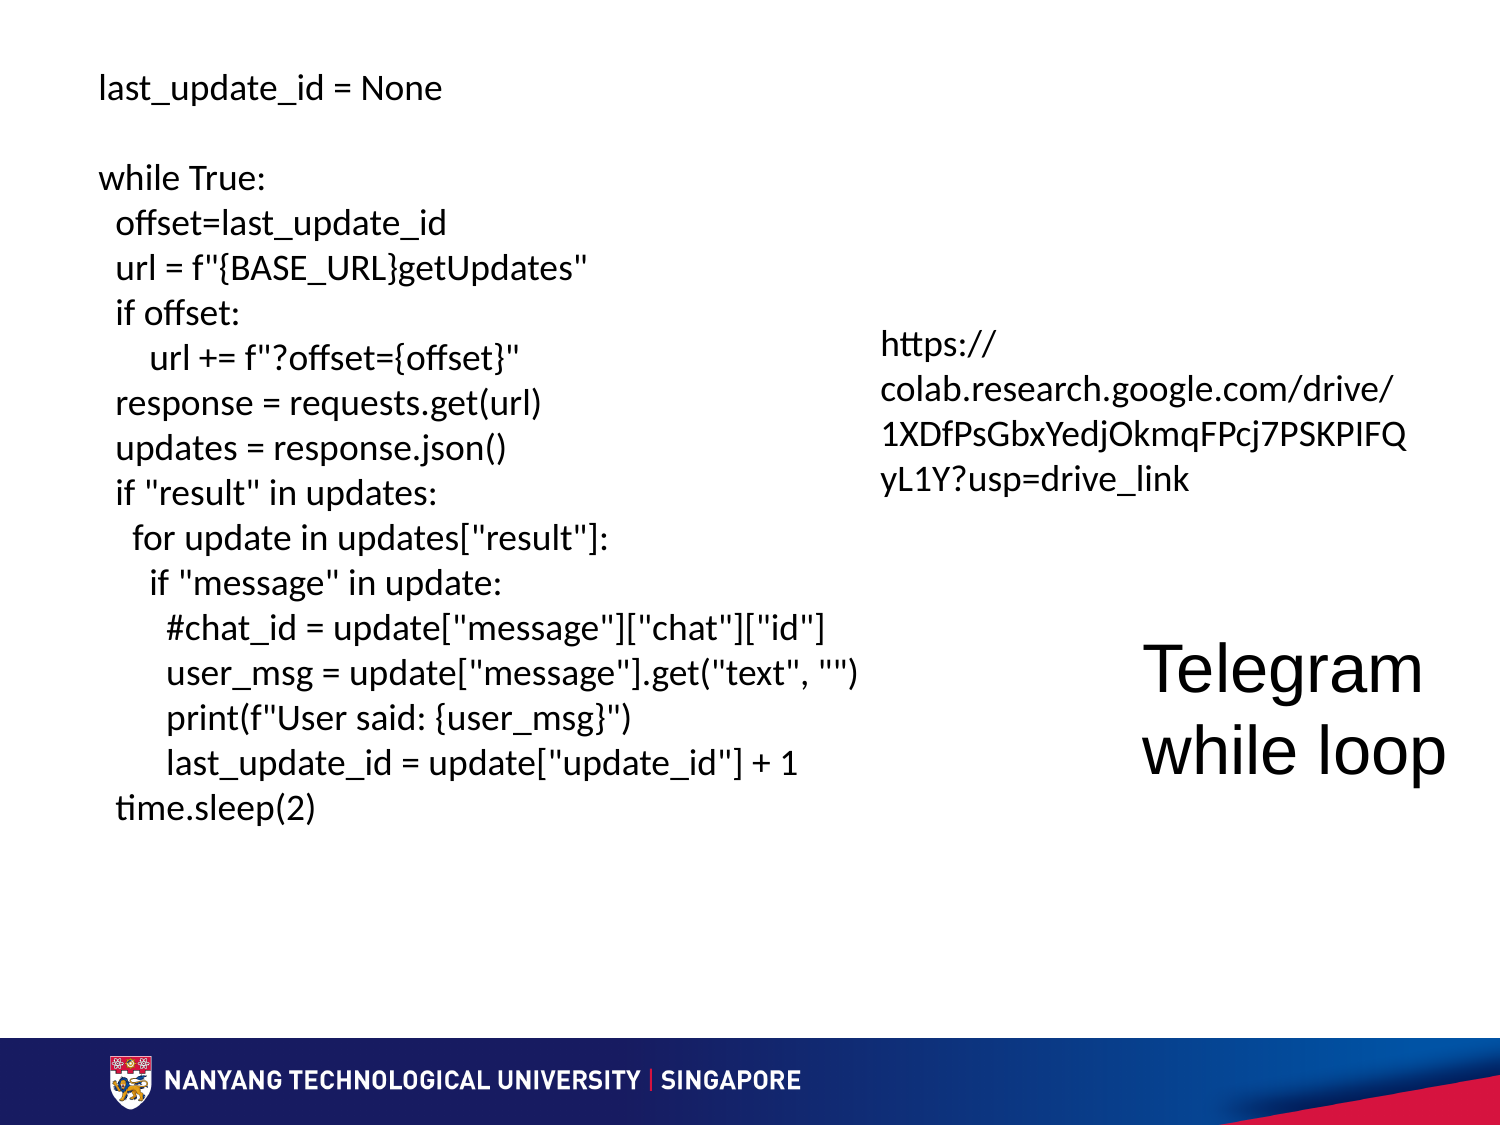

last_update_id = None
while True:
  offset=last_update_id
  url = f"{BASE_URL}getUpdates"
  if offset:
      url += f"?offset={offset}"
  response = requests.get(url)
  updates = response.json()
  if "result" in updates:
    for update in updates["result"]:
      if "message" in update:
        #chat_id = update["message"]["chat"]["id"]
        user_msg = update["message"].get("text", "")
        print(f"User said: {user_msg}")
        last_update_id = update["update_id"] + 1
  time.sleep(2)
https://colab.research.google.com/drive/1XDfPsGbxYedjOkmqFPcj7PSKPIFQyL1Y?usp=drive_link
# Telegram while loop